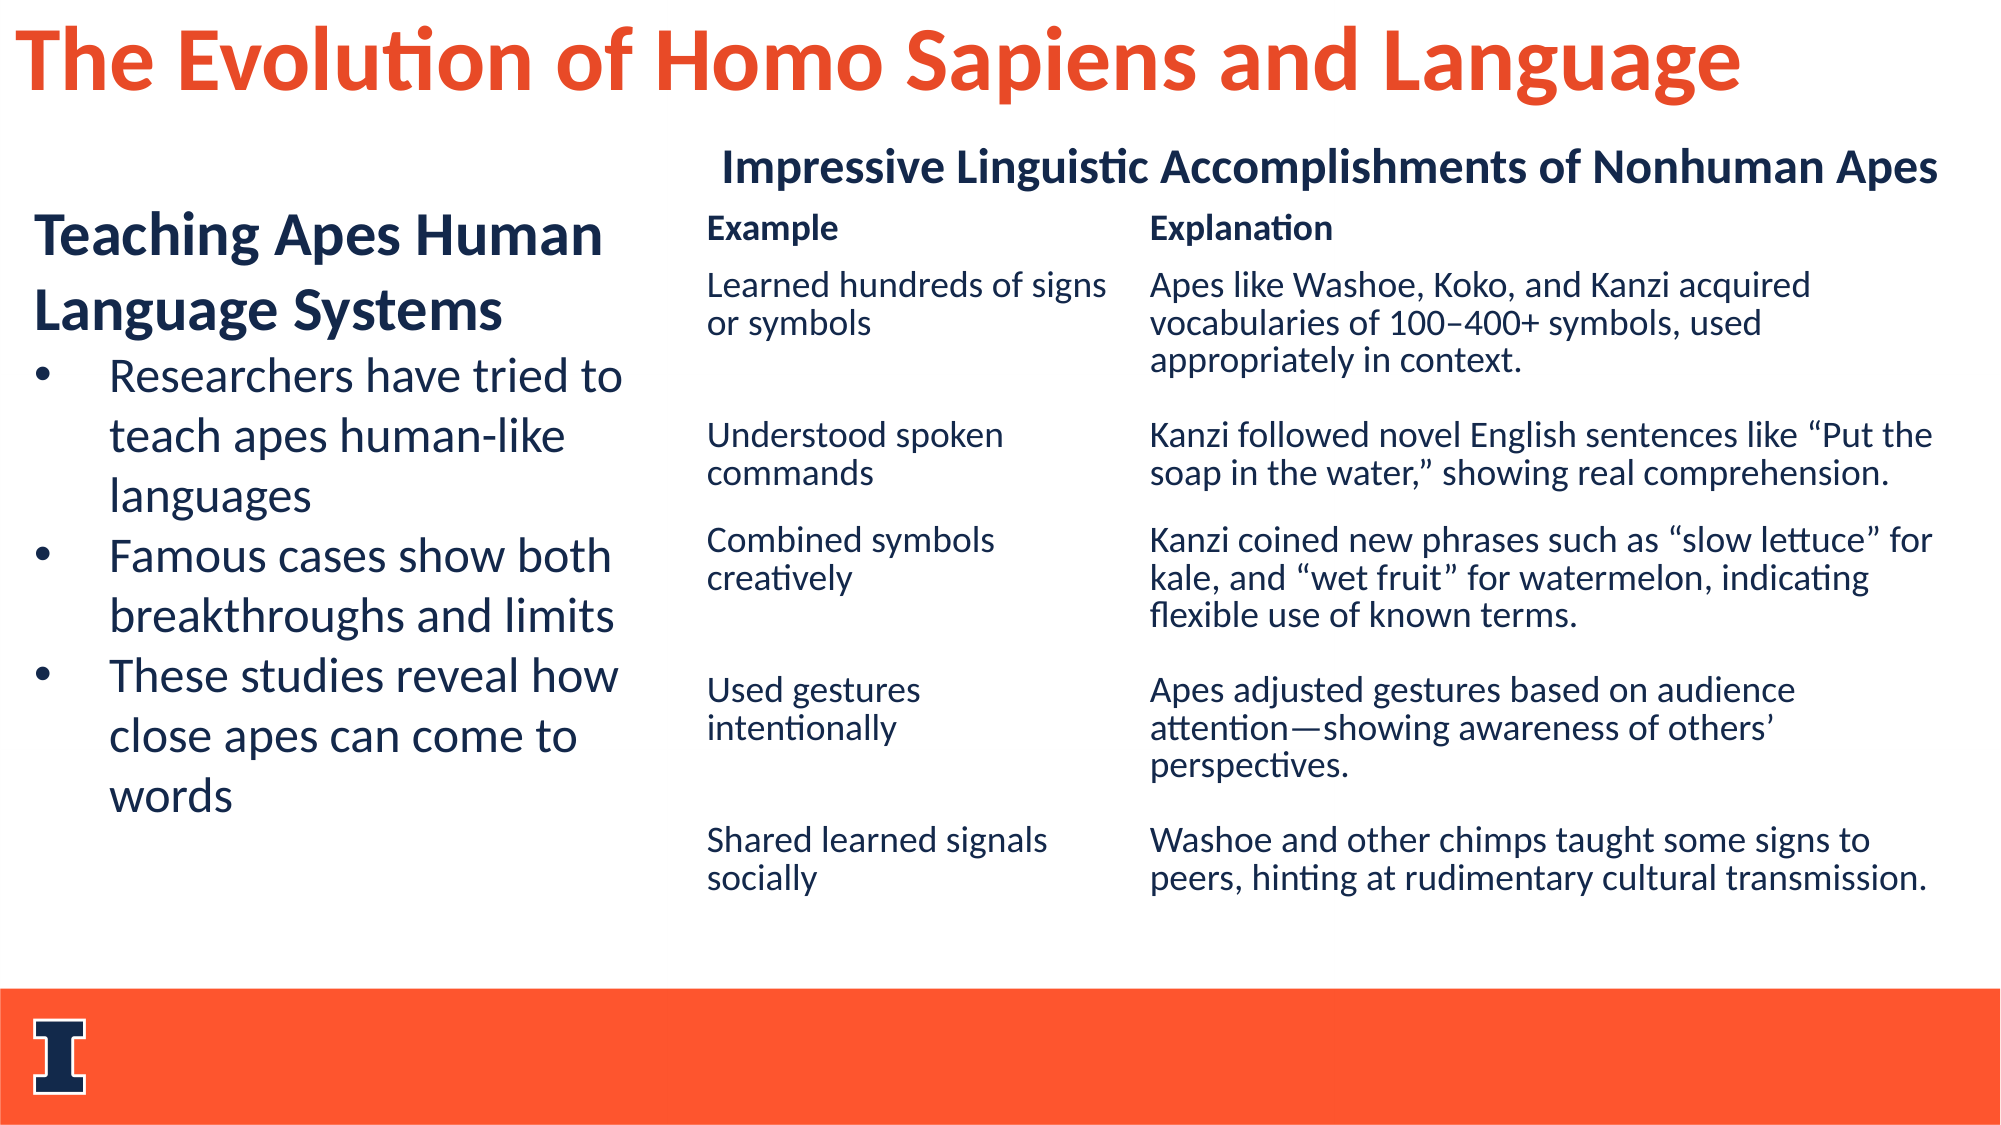

The Evolution of Homo Sapiens and Language
Impressive Linguistic Accomplishments of Nonhuman Apes
Teaching Apes Human Language Systems
Researchers have tried to teach apes human-like languages
Famous cases show both breakthroughs and limits
These studies reveal how close apes can come to words
| Example | Explanation |
| --- | --- |
| Learned hundreds of signs or symbols | Apes like Washoe, Koko, and Kanzi acquired vocabularies of 100–400+ symbols, used appropriately in context. |
| Understood spoken commands | Kanzi followed novel English sentences like “Put the soap in the water,” showing real comprehension. |
| Combined symbols creatively | Kanzi coined new phrases such as “slow lettuce” for kale, and “wet fruit” for watermelon, indicating flexible use of known terms. |
| Used gestures intentionally | Apes adjusted gestures based on audience attention—showing awareness of others’ perspectives. |
| Shared learned signals socially | Washoe and other chimps taught some signs to peers, hinting at rudimentary cultural transmission. |